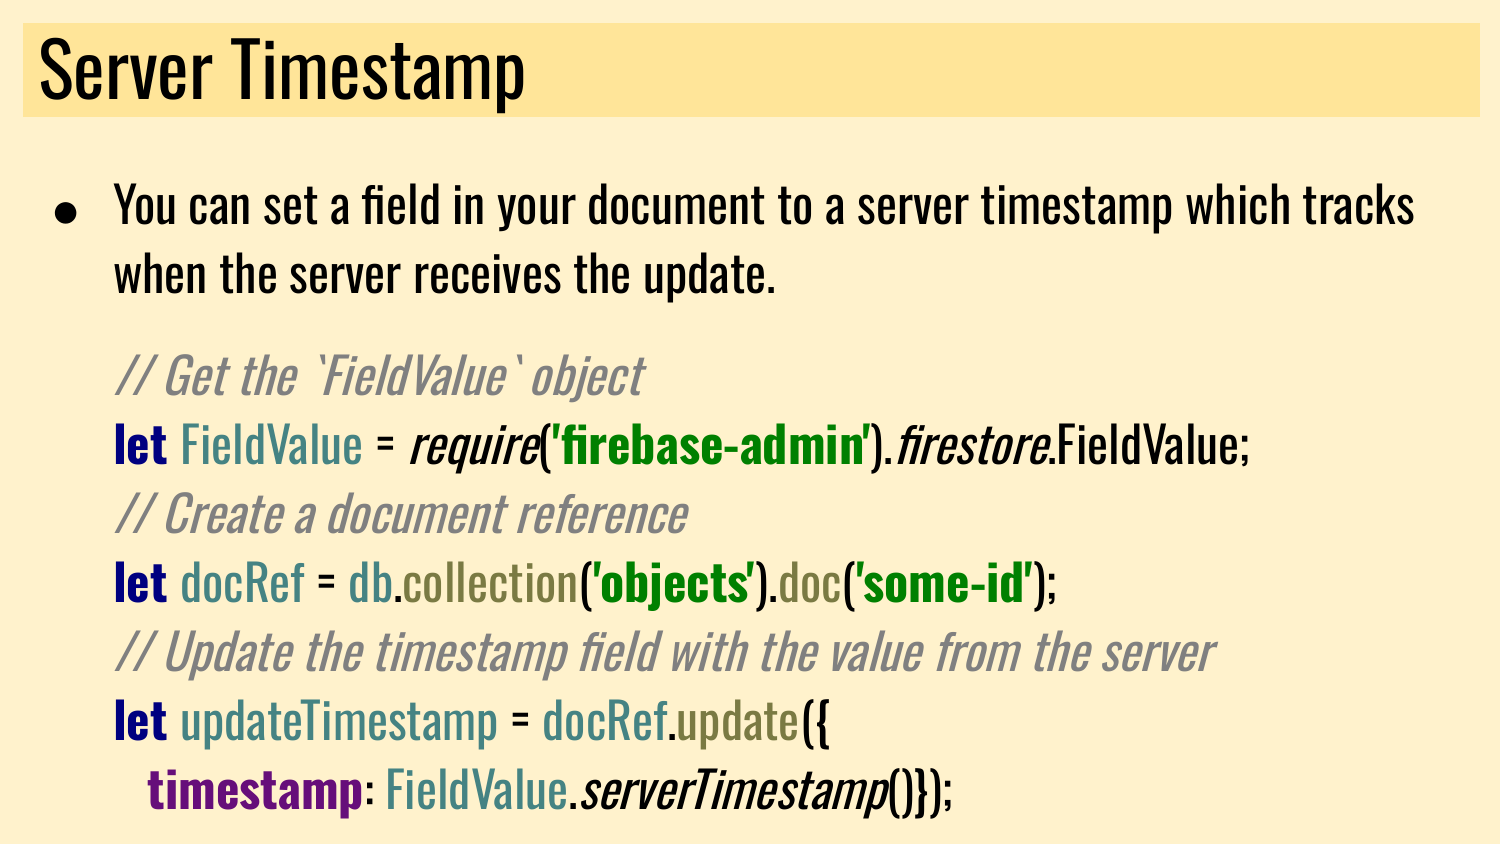

# Server Timestamp
You can set a field in your document to a server timestamp which tracks when the server receives the update.
// Get the `FieldValue` object
let FieldValue = require('firebase-admin').firestore.FieldValue;
// Create a document reference
let docRef = db.collection('objects').doc('some-id');
// Update the timestamp field with the value from the server
let updateTimestamp = docRef.update({
   timestamp: FieldValue.serverTimestamp()});